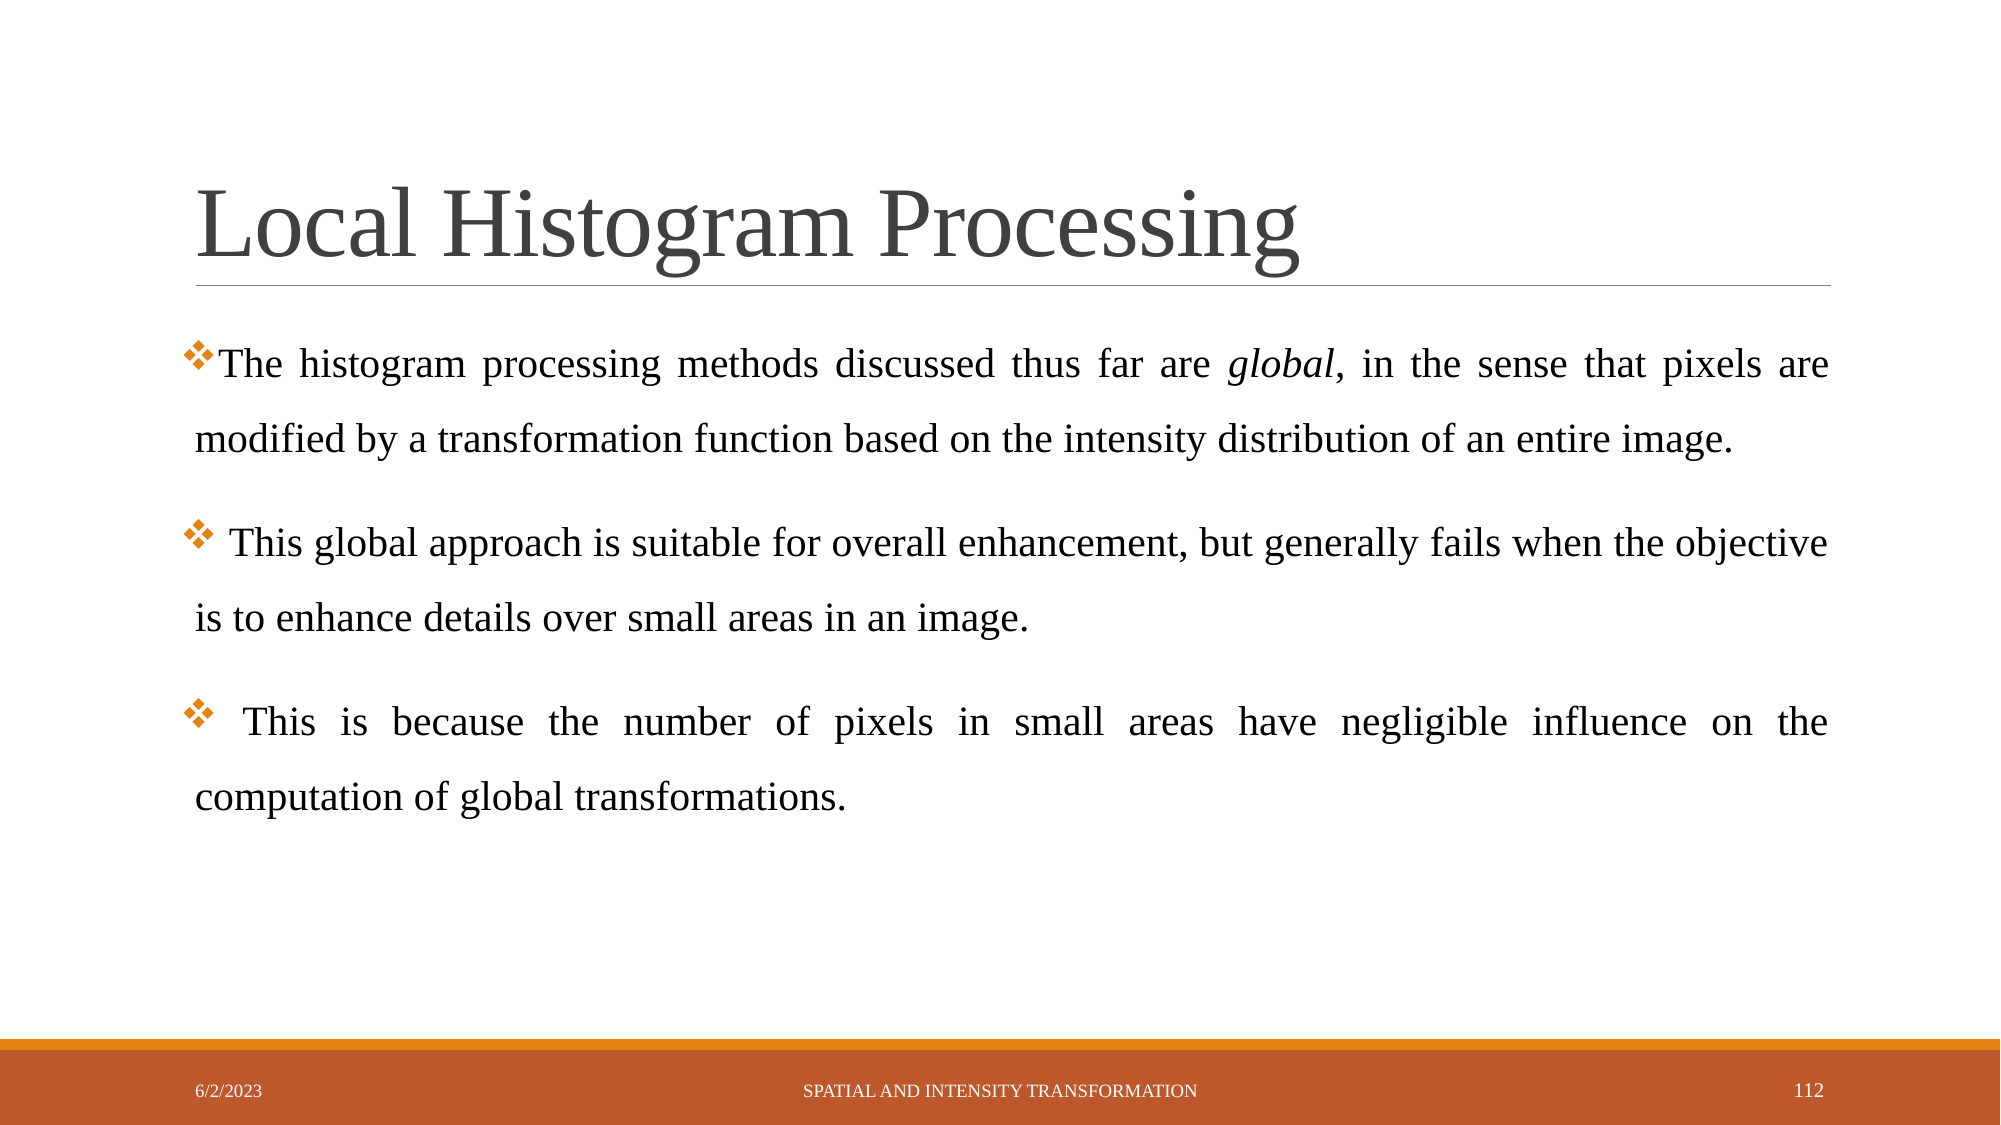

# Local Histogram Processing
The histogram processing methods discussed thus far are global, in the sense that pixels are modified by a transformation function based on the intensity distribution of an entire image.
 This global approach is suitable for overall enhancement, but generally fails when the objective is to enhance details over small areas in an image.
 This is because the number of pixels in small areas have negligible influence on the computation of global transformations.
6/2/2023
Spatial and Intensity Transformation
112